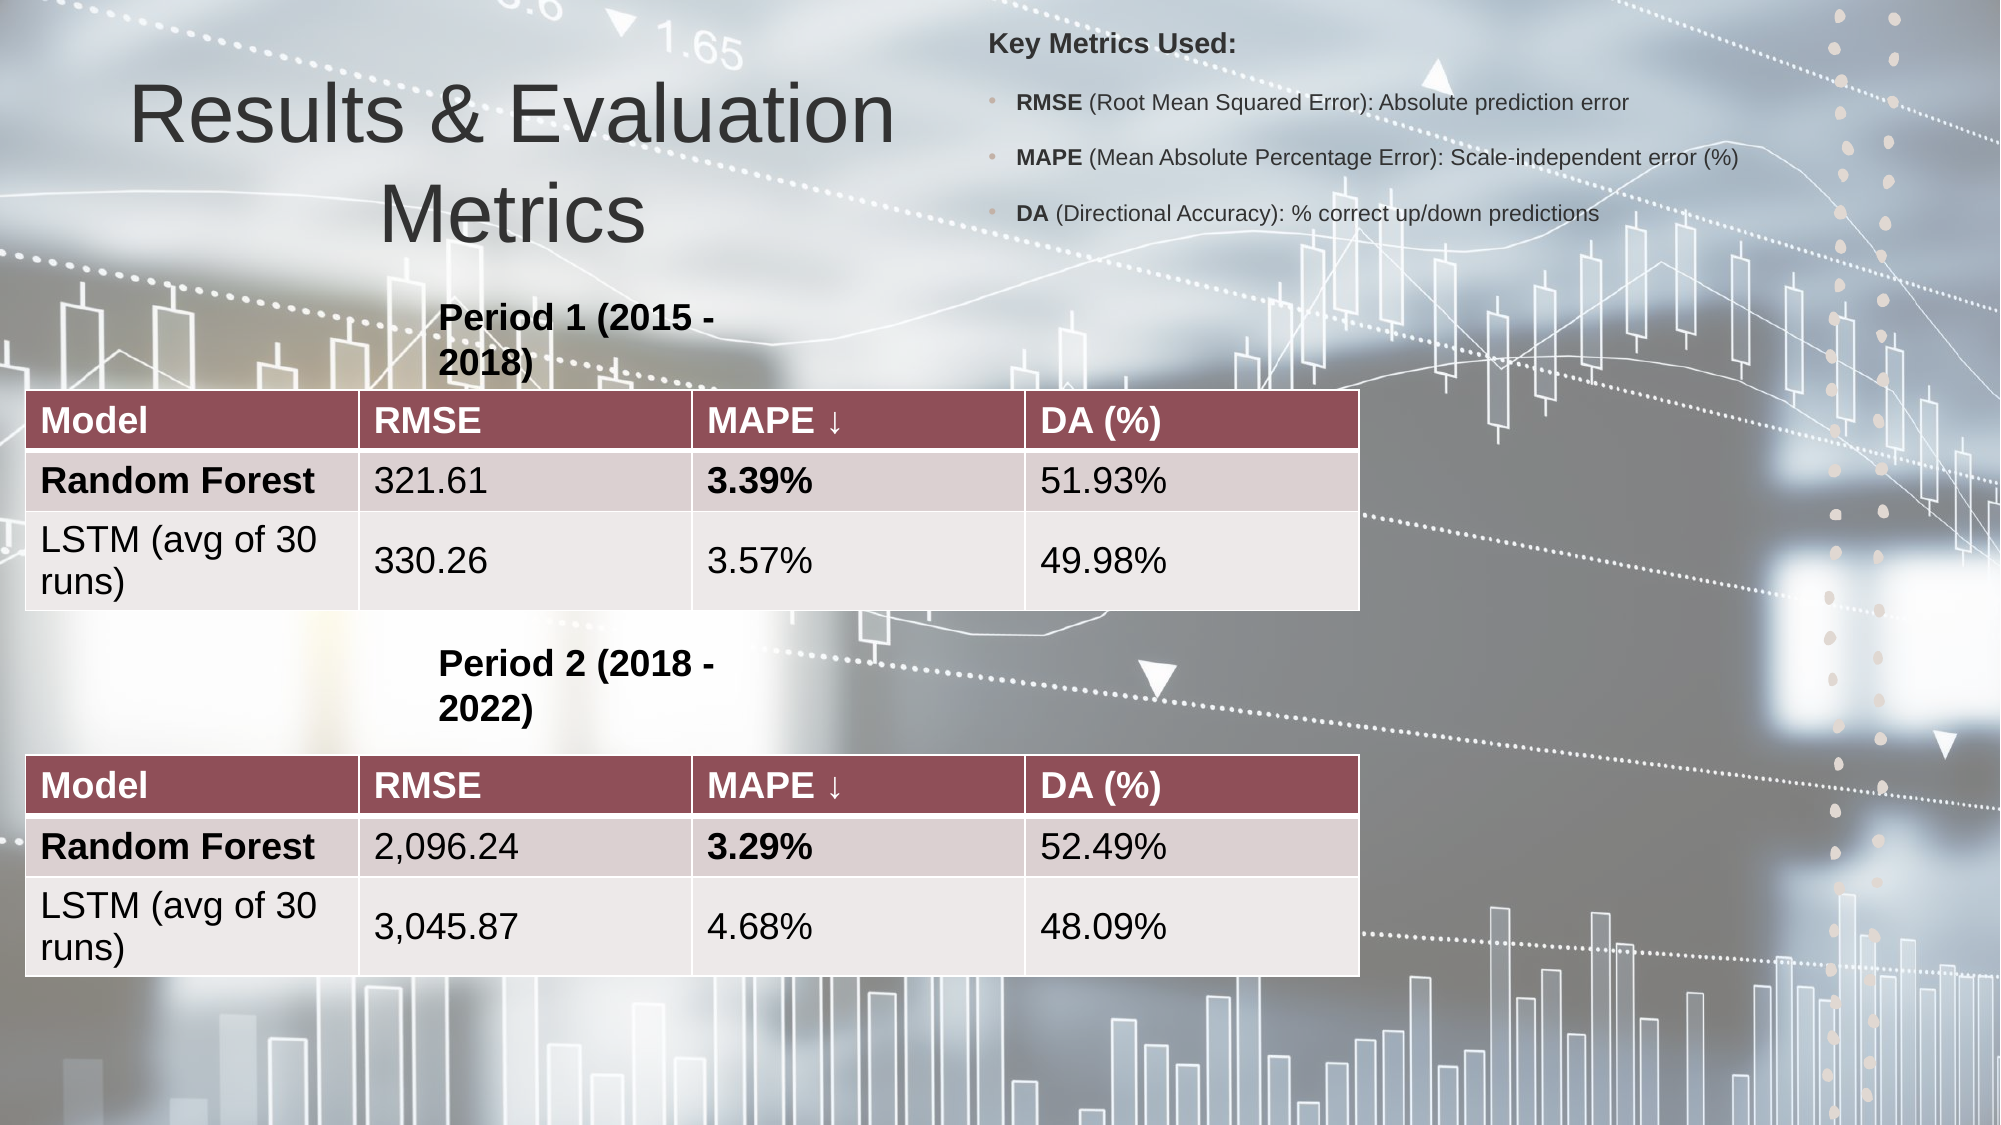

Key Metrics Used:
RMSE (Root Mean Squared Error): Absolute prediction error
MAPE (Mean Absolute Percentage Error): Scale-independent error (%)
DA (Directional Accuracy): % correct up/down predictions

# Results & Evaluation Metrics
Period 1 (2015 -2018)
| Model | RMSE | MAPE ↓ | DA (%) |
| --- | --- | --- | --- |
| Random Forest | 321.61 | 3.39% | 51.93% |
| LSTM (avg of 30 runs) | 330.26 | 3.57% | 49.98% |
Period 2 (2018 -2022)
| Model | RMSE | MAPE ↓ | DA (%) |
| --- | --- | --- | --- |
| Random Forest | 2,096.24 | 3.29% | 52.49% |
| LSTM (avg of 30 runs) | 3,045.87 | 4.68% | 48.09% |